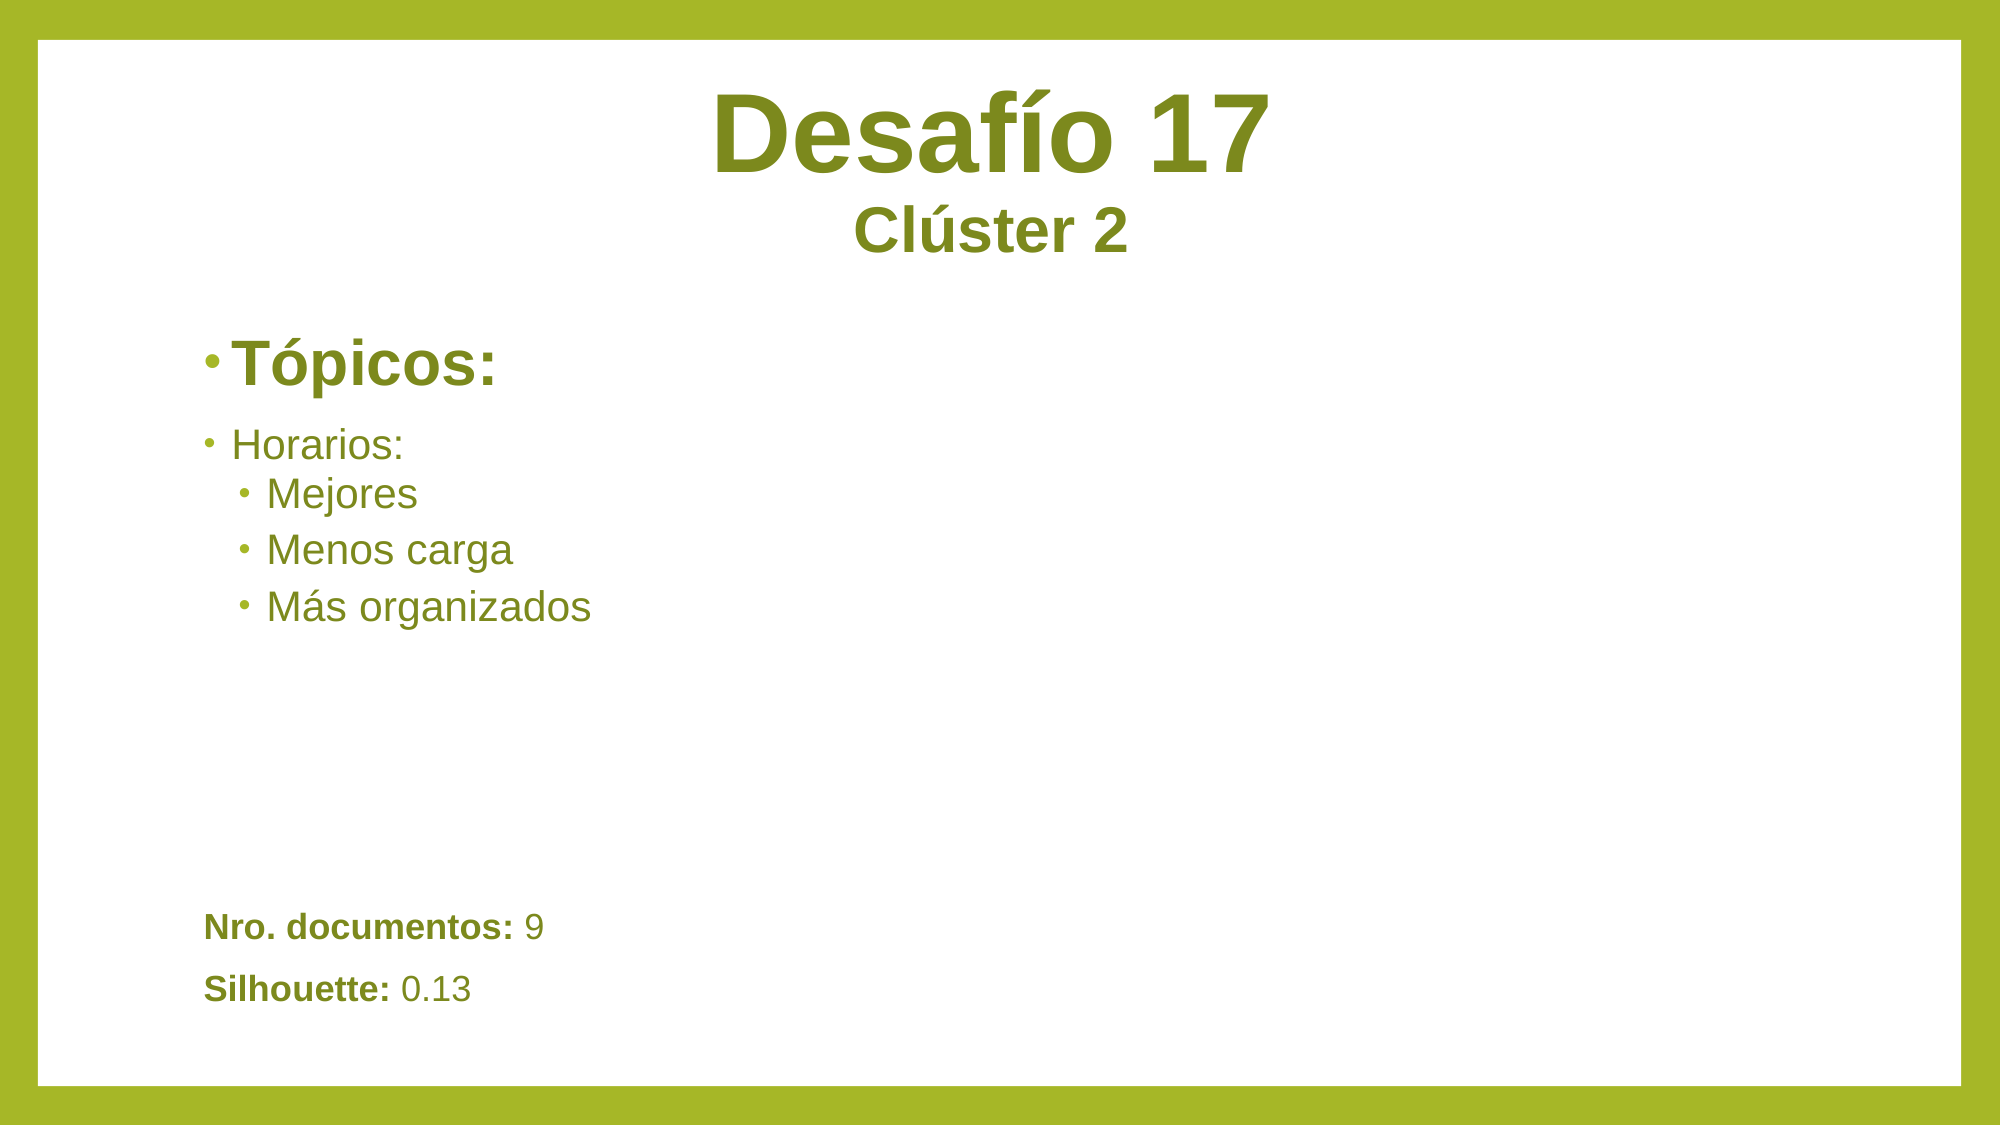

# Desafío 17 Clúster 2
Tópicos:
Horarios:
Mejores
Menos carga
Más organizados

Nro. documentos: 9
Silhouette: 0.13